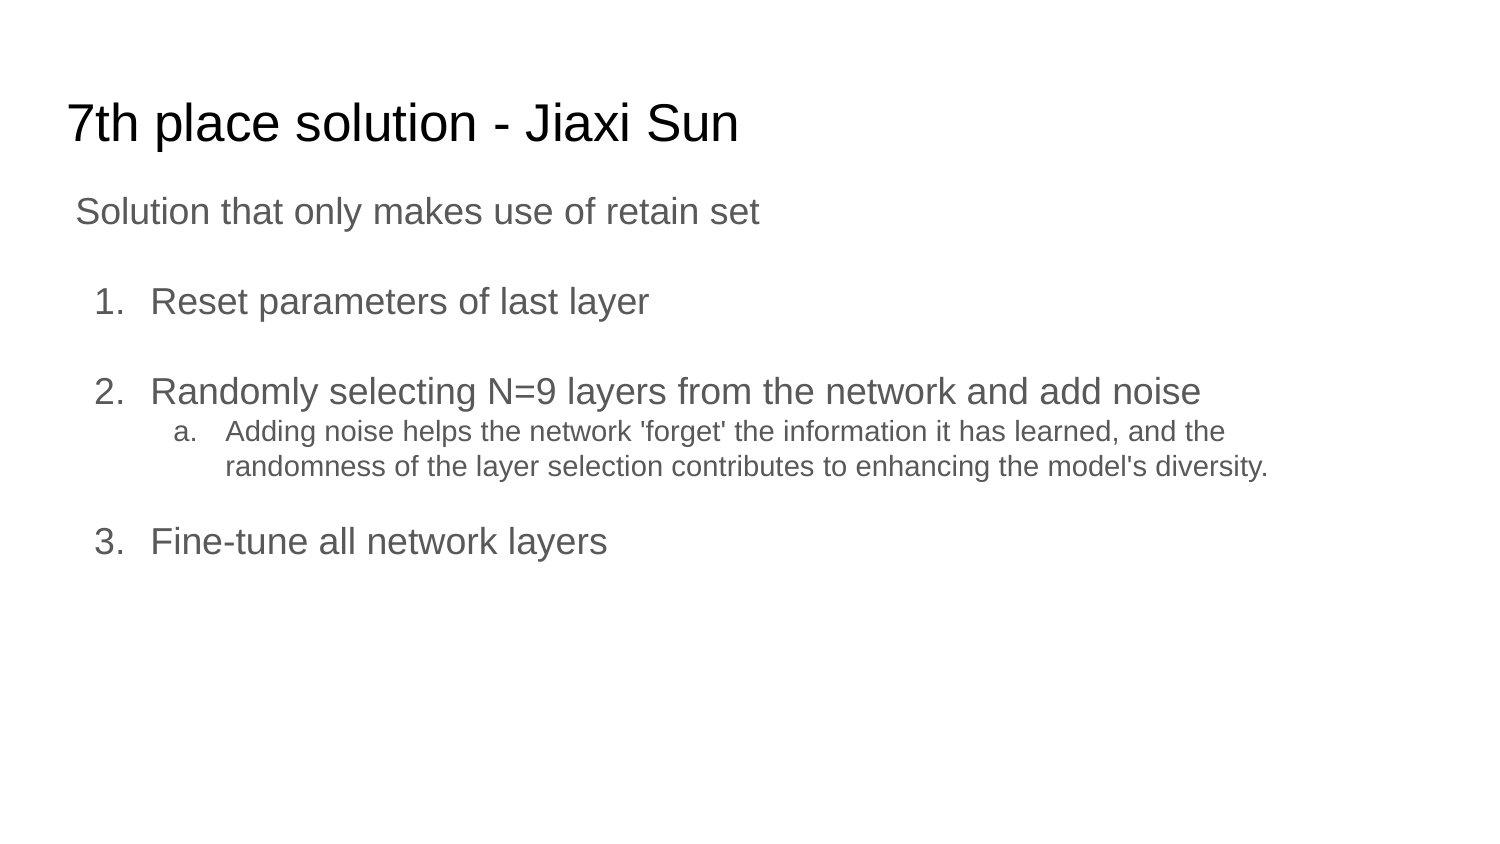

# 7th place solution - Jiaxi Sun
Solution that only makes use of retain set

Reset parameters of last layer

Randomly selecting N=9 layers from the network and add noise
Adding noise helps the network 'forget' the information it has learned, and the randomness of the layer selection contributes to enhancing the model's diversity.

Fine-tune all network layers